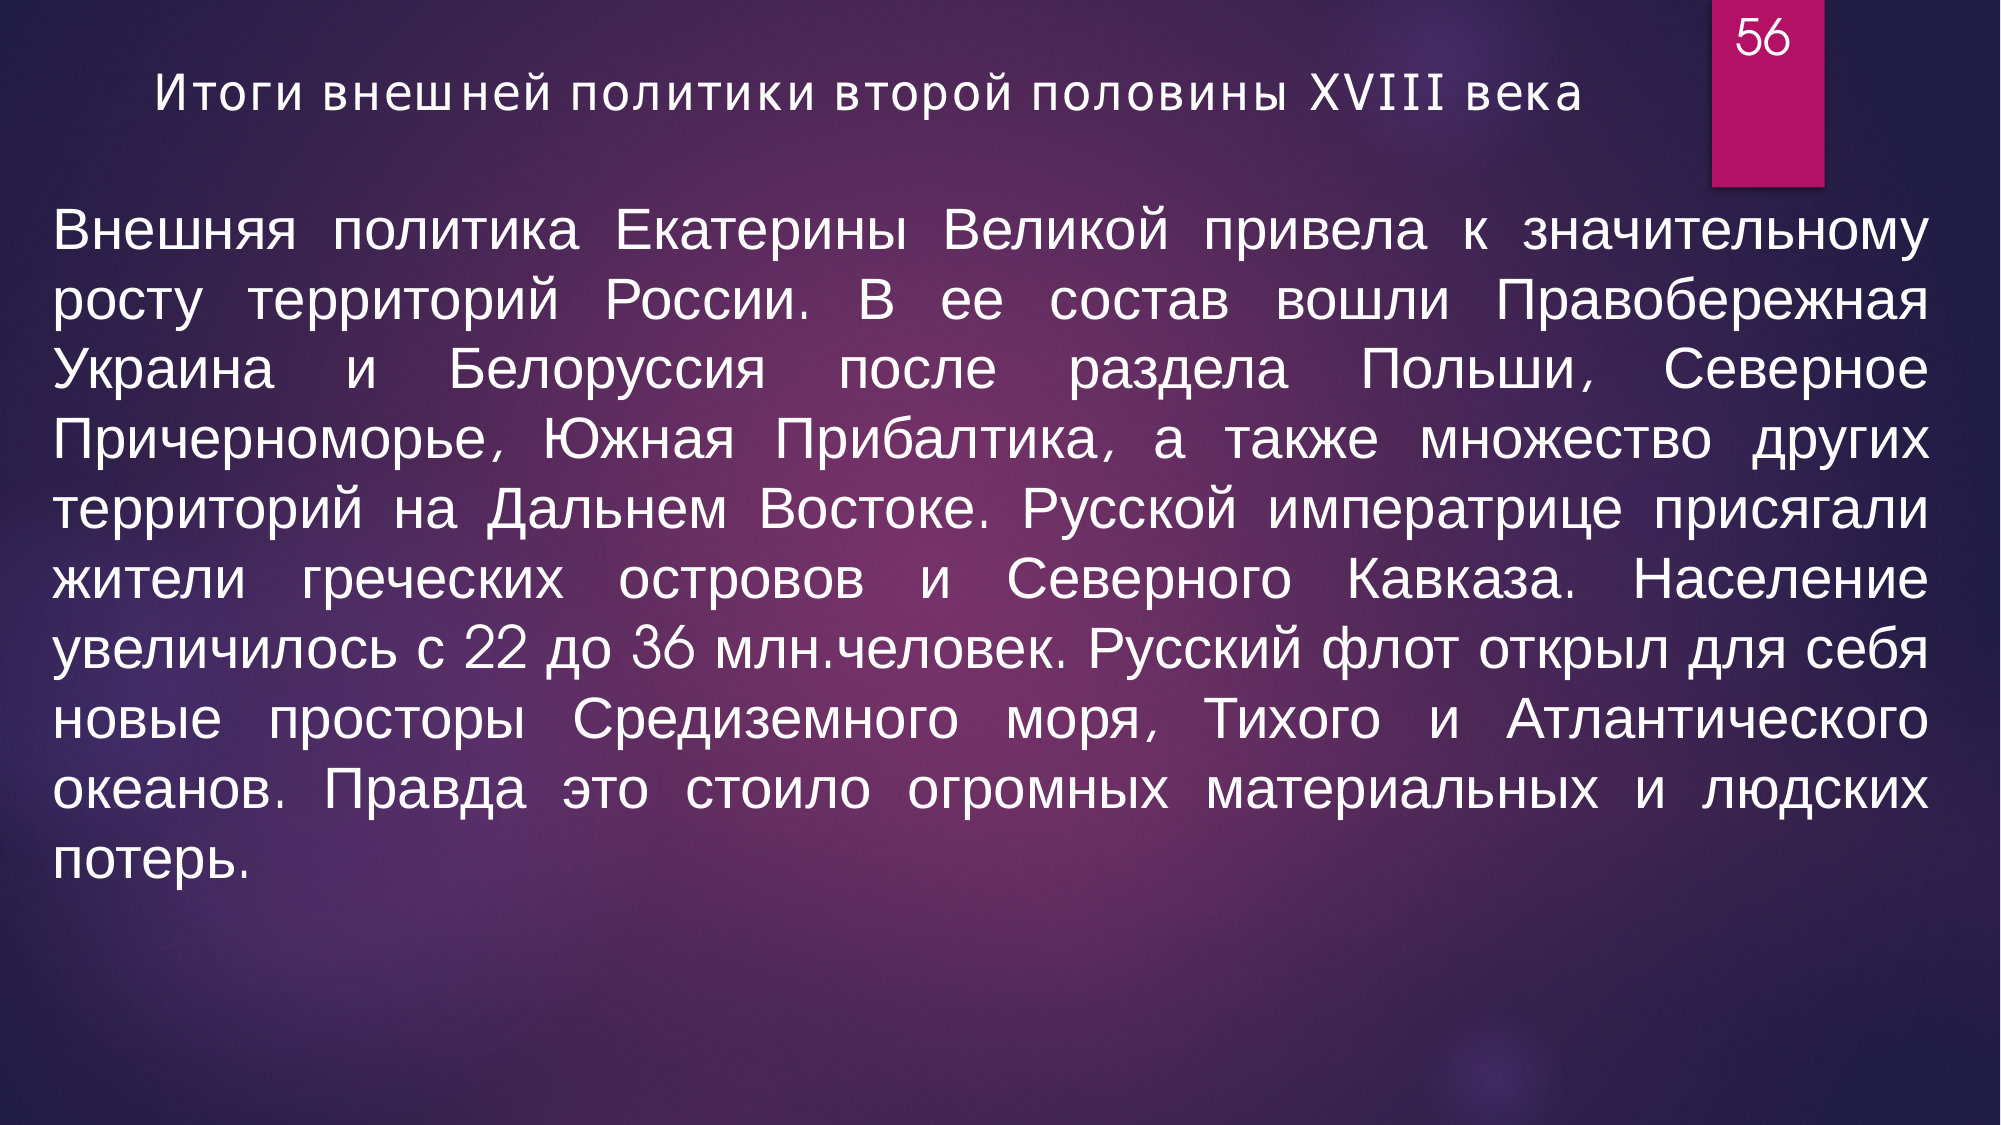

56
Итоги внешней политики второй половины XVIII века
Внешняя политика Екатерины Великой привела к значительному росту территорий России. В ее состав вошли Правобережная Украина и Белоруссия после раздела Польши, Северное Причерноморье, Южная Прибалтика, а также множество других территорий на Дальнем Востоке. Русской императрице присягали жители греческих островов и Северного Кавказа. Население увеличилось с 22 до 36 млн.человек. Русский флот открыл для себя новые просторы Средиземного моря, Тихого и Атлантического океанов. Правда это стоило огромных материальных и людских потерь.